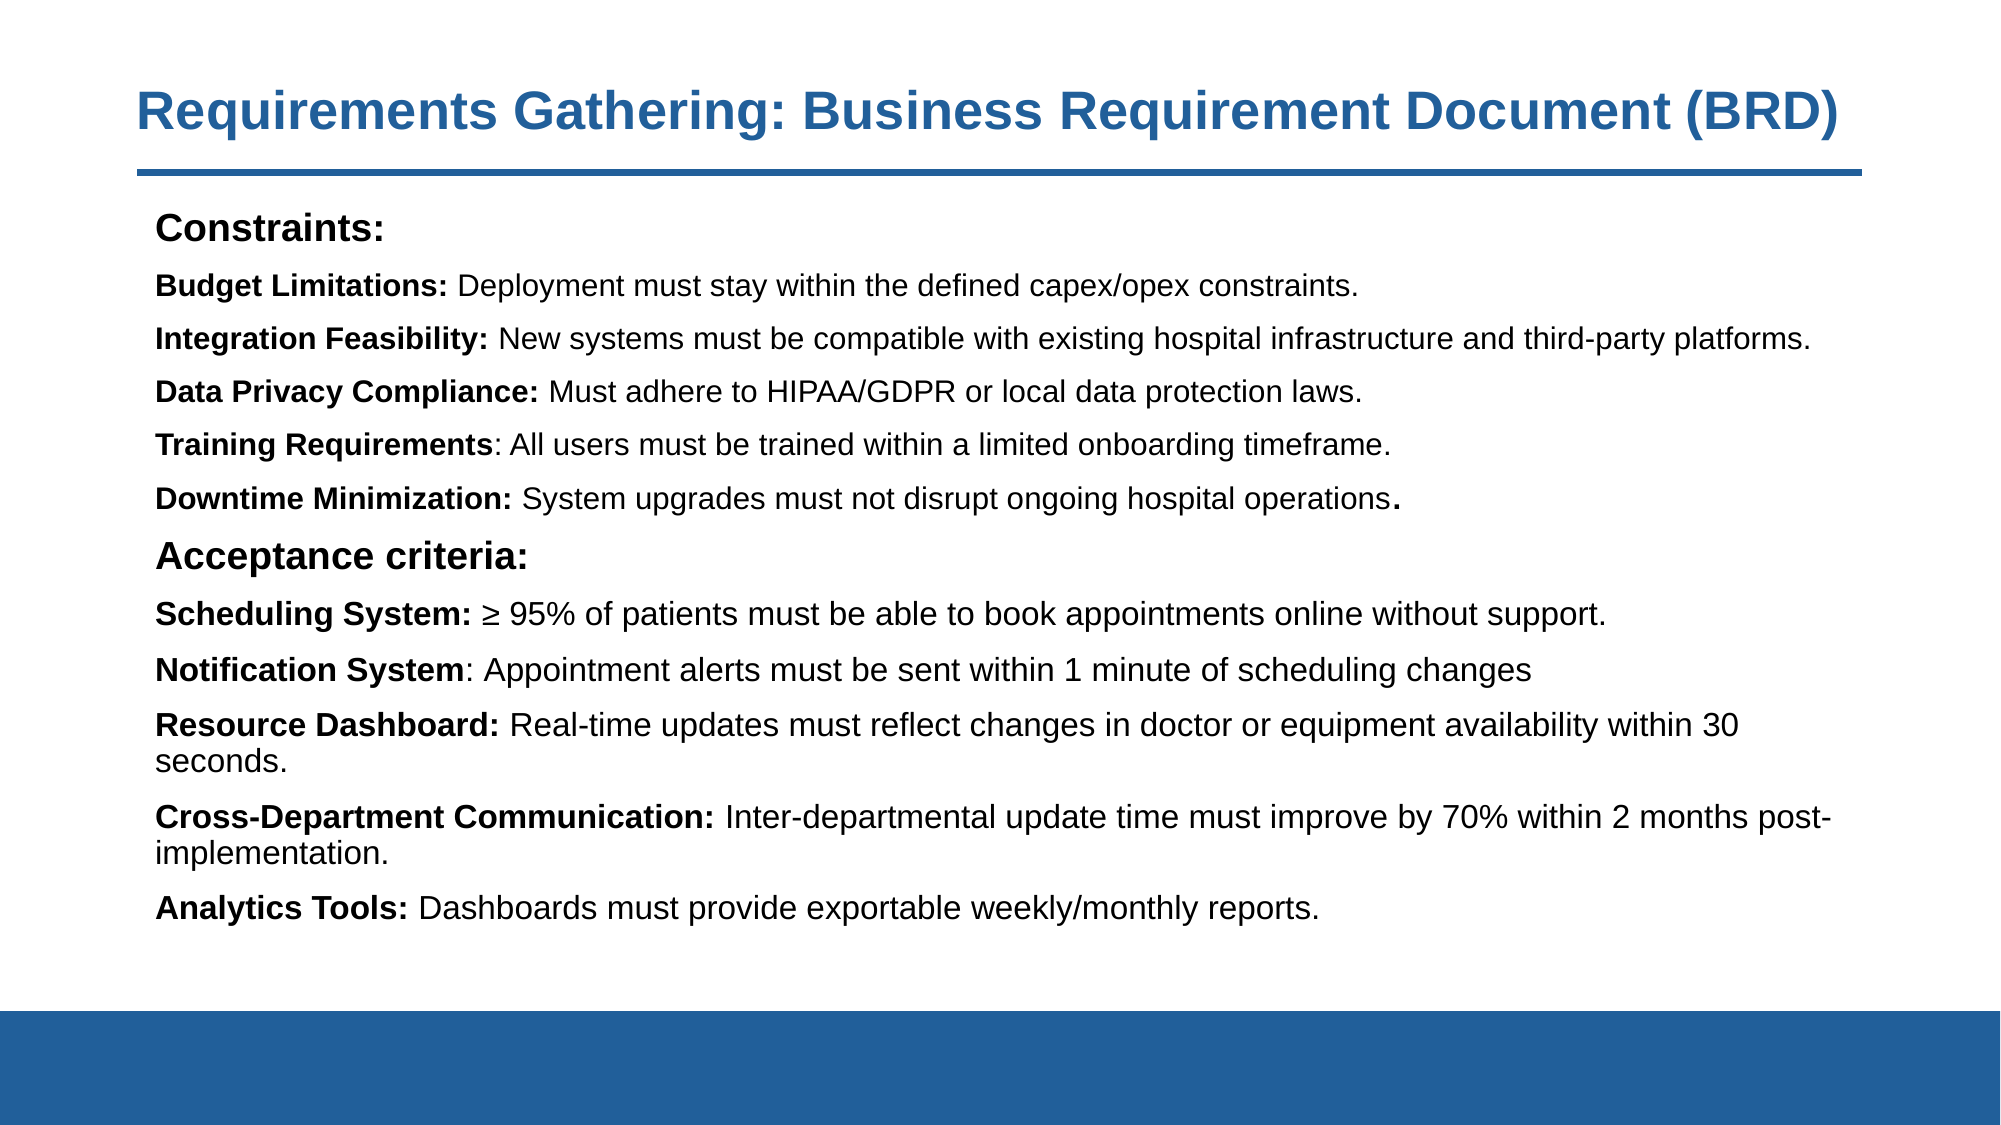

# Requirements Gathering: Business Requirement Document (BRD)
Constraints:
Budget Limitations: Deployment must stay within the defined capex/opex constraints.
Integration Feasibility: New systems must be compatible with existing hospital infrastructure and third-party platforms.
Data Privacy Compliance: Must adhere to HIPAA/GDPR or local data protection laws.
Training Requirements: All users must be trained within a limited onboarding timeframe.
Downtime Minimization: System upgrades must not disrupt ongoing hospital operations.
Acceptance criteria:
Scheduling System: ≥ 95% of patients must be able to book appointments online without support.
Notification System: Appointment alerts must be sent within 1 minute of scheduling changes
Resource Dashboard: Real-time updates must reflect changes in doctor or equipment availability within 30 seconds.
Cross-Department Communication: Inter-departmental update time must improve by 70% within 2 months post-implementation.
Analytics Tools: Dashboards must provide exportable weekly/monthly reports.